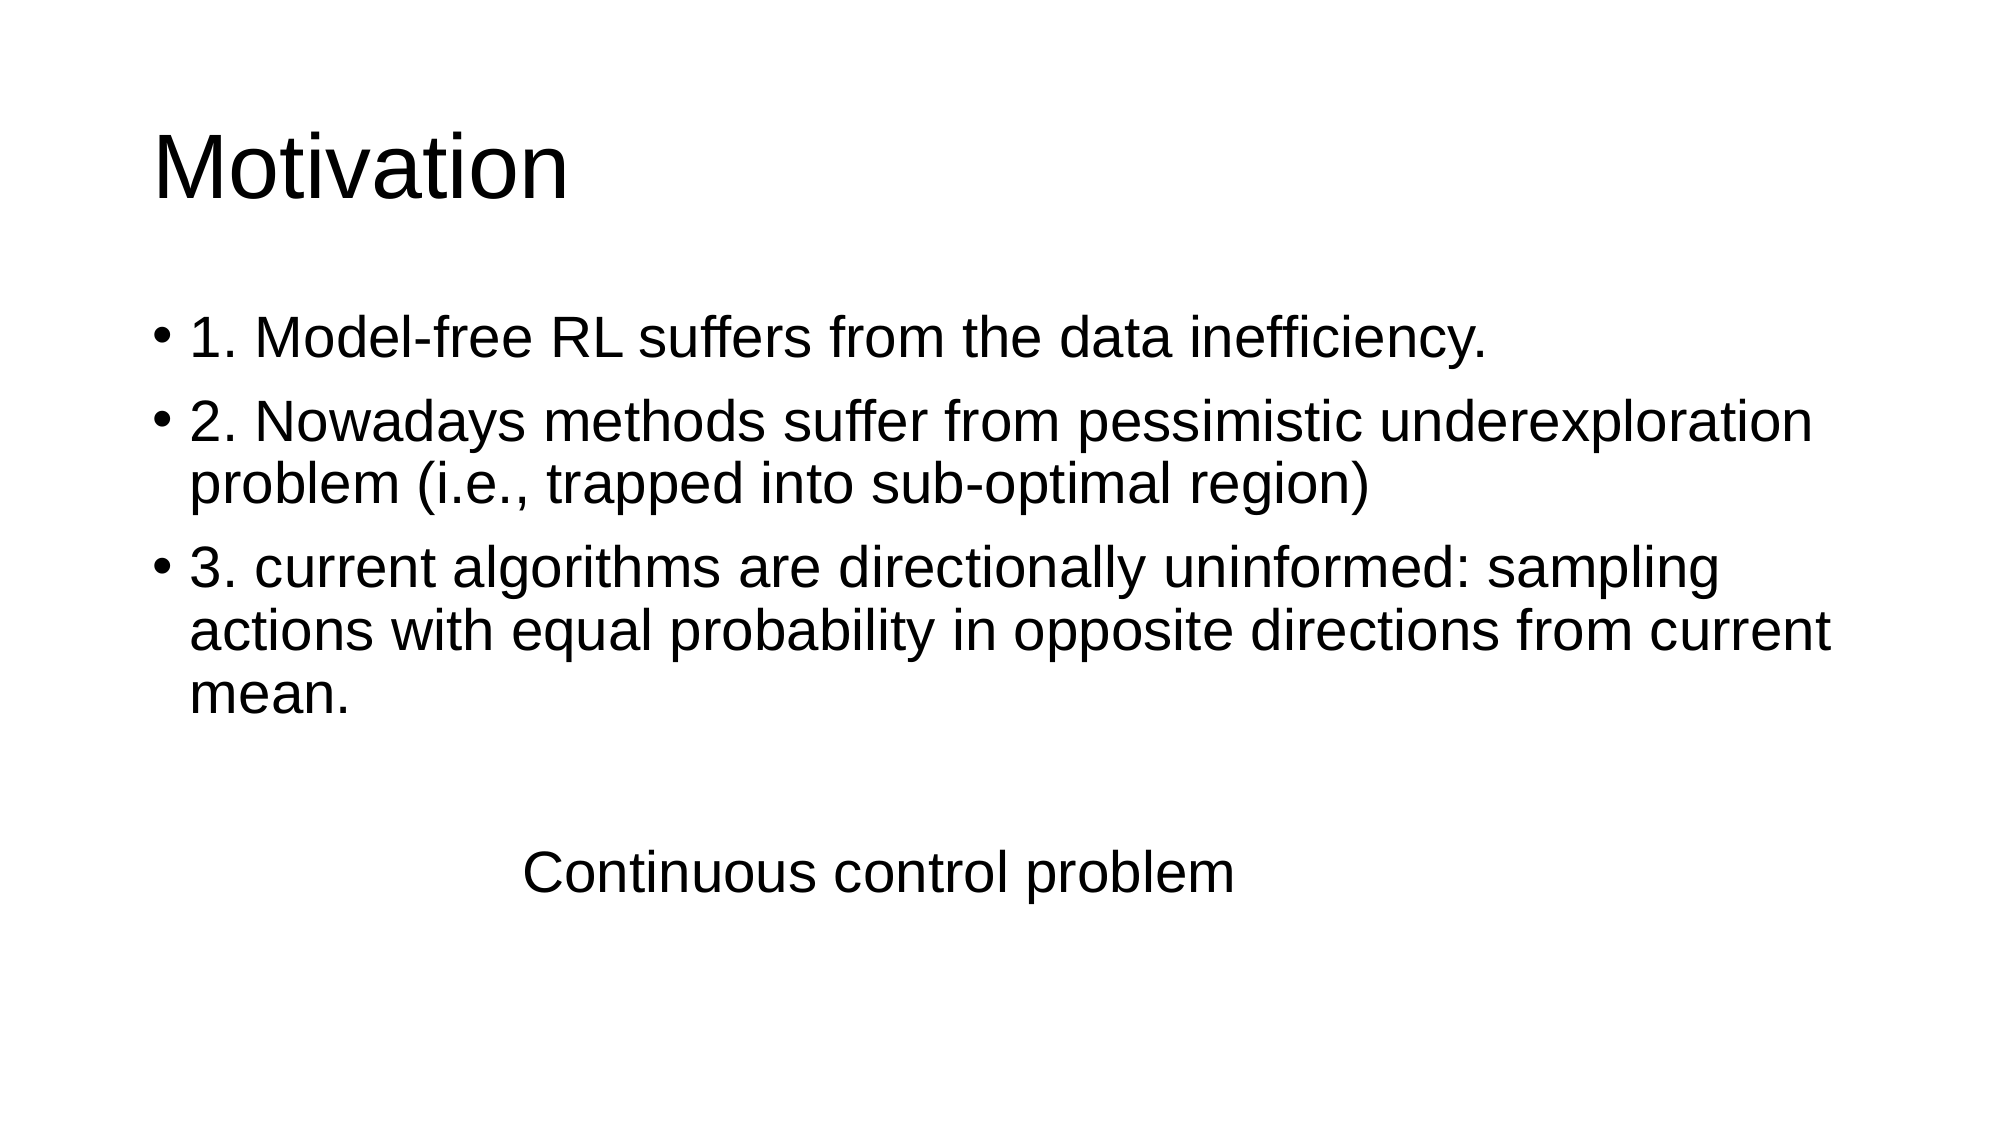

# Motivation
1. Model-free RL suffers from the data inefficiency.
2. Nowadays methods suffer from pessimistic underexploration problem (i.e., trapped into sub-optimal region)
3. current algorithms are directionally uninformed: sampling actions with equal probability in opposite directions from current mean.
Continuous control problem